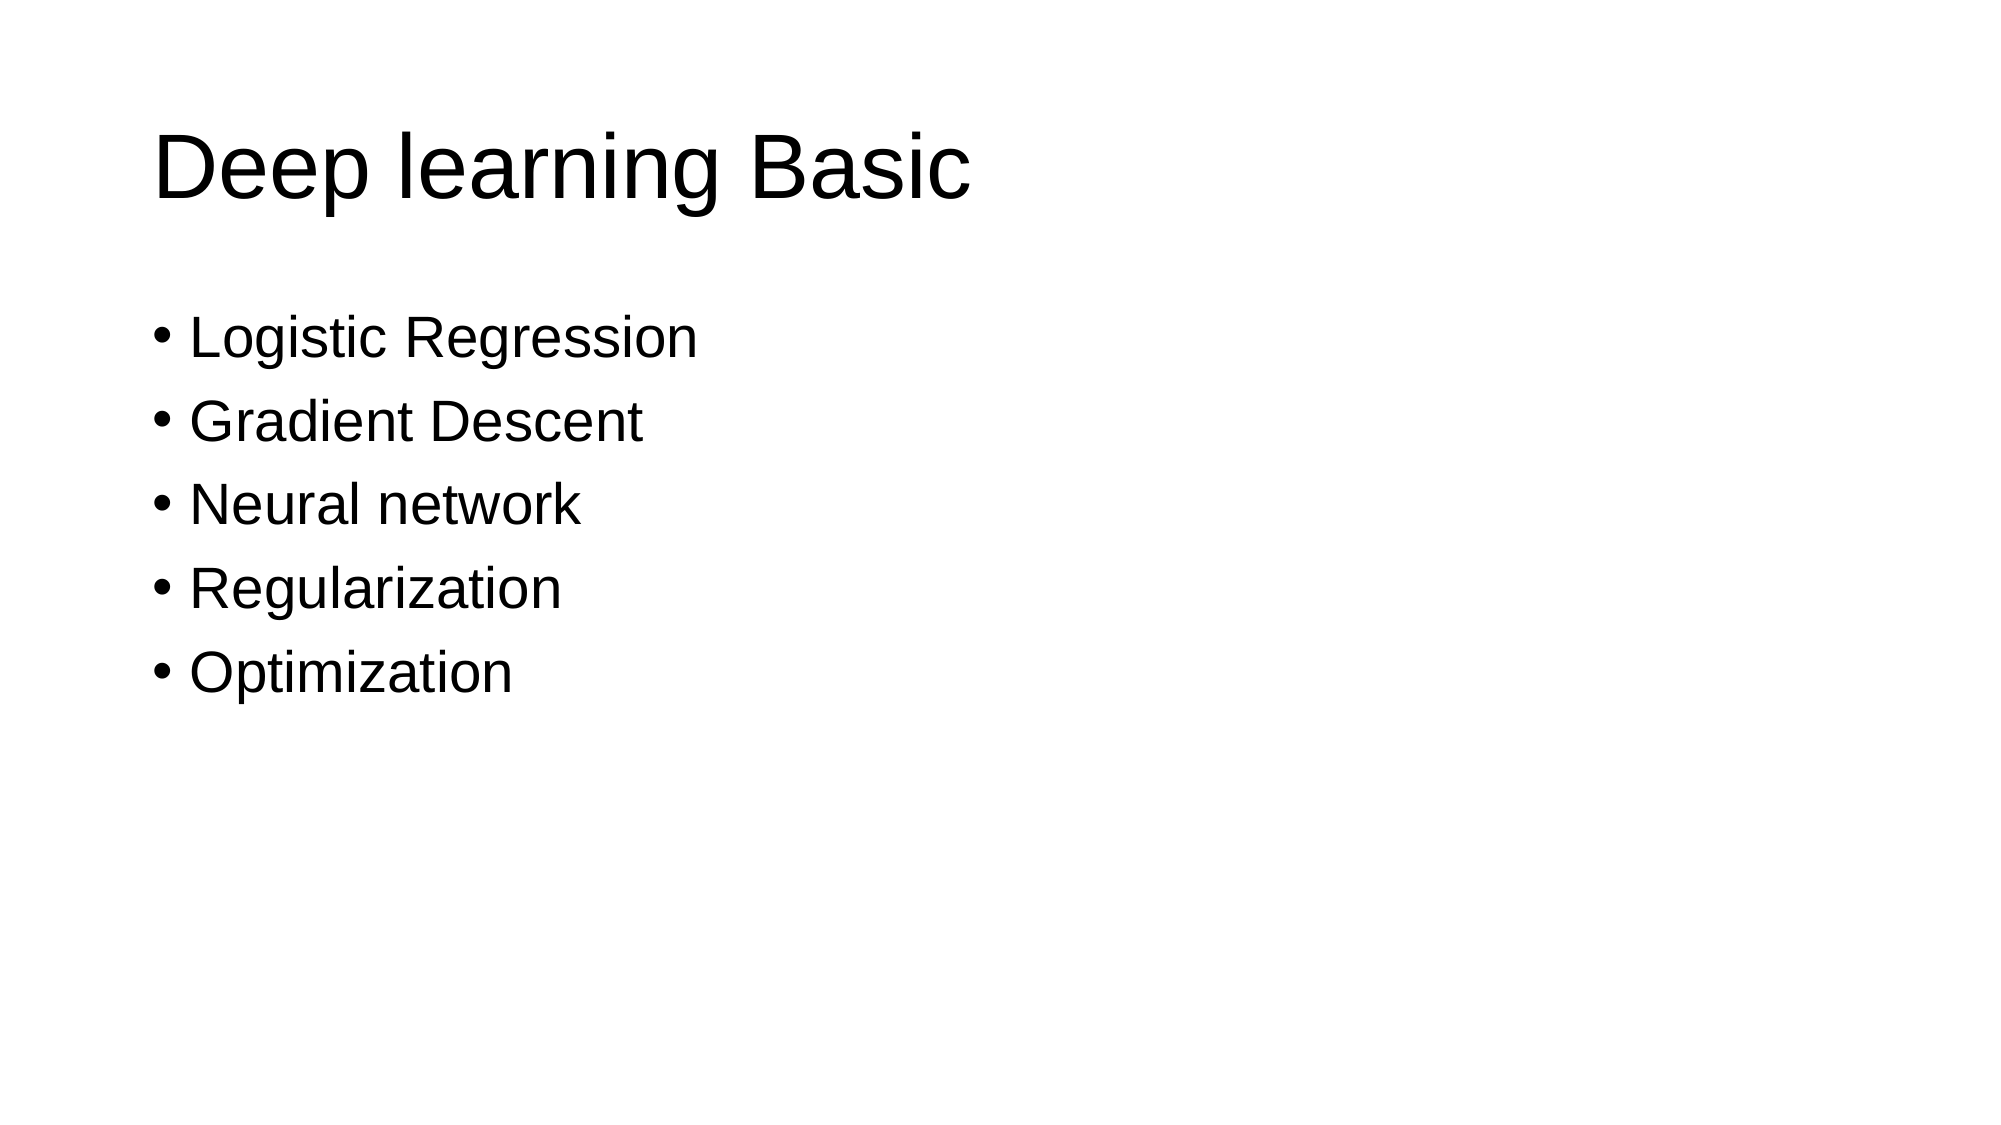

# Deep learning Basic
Logistic Regression
Gradient Descent
Neural network
Regularization
Optimization